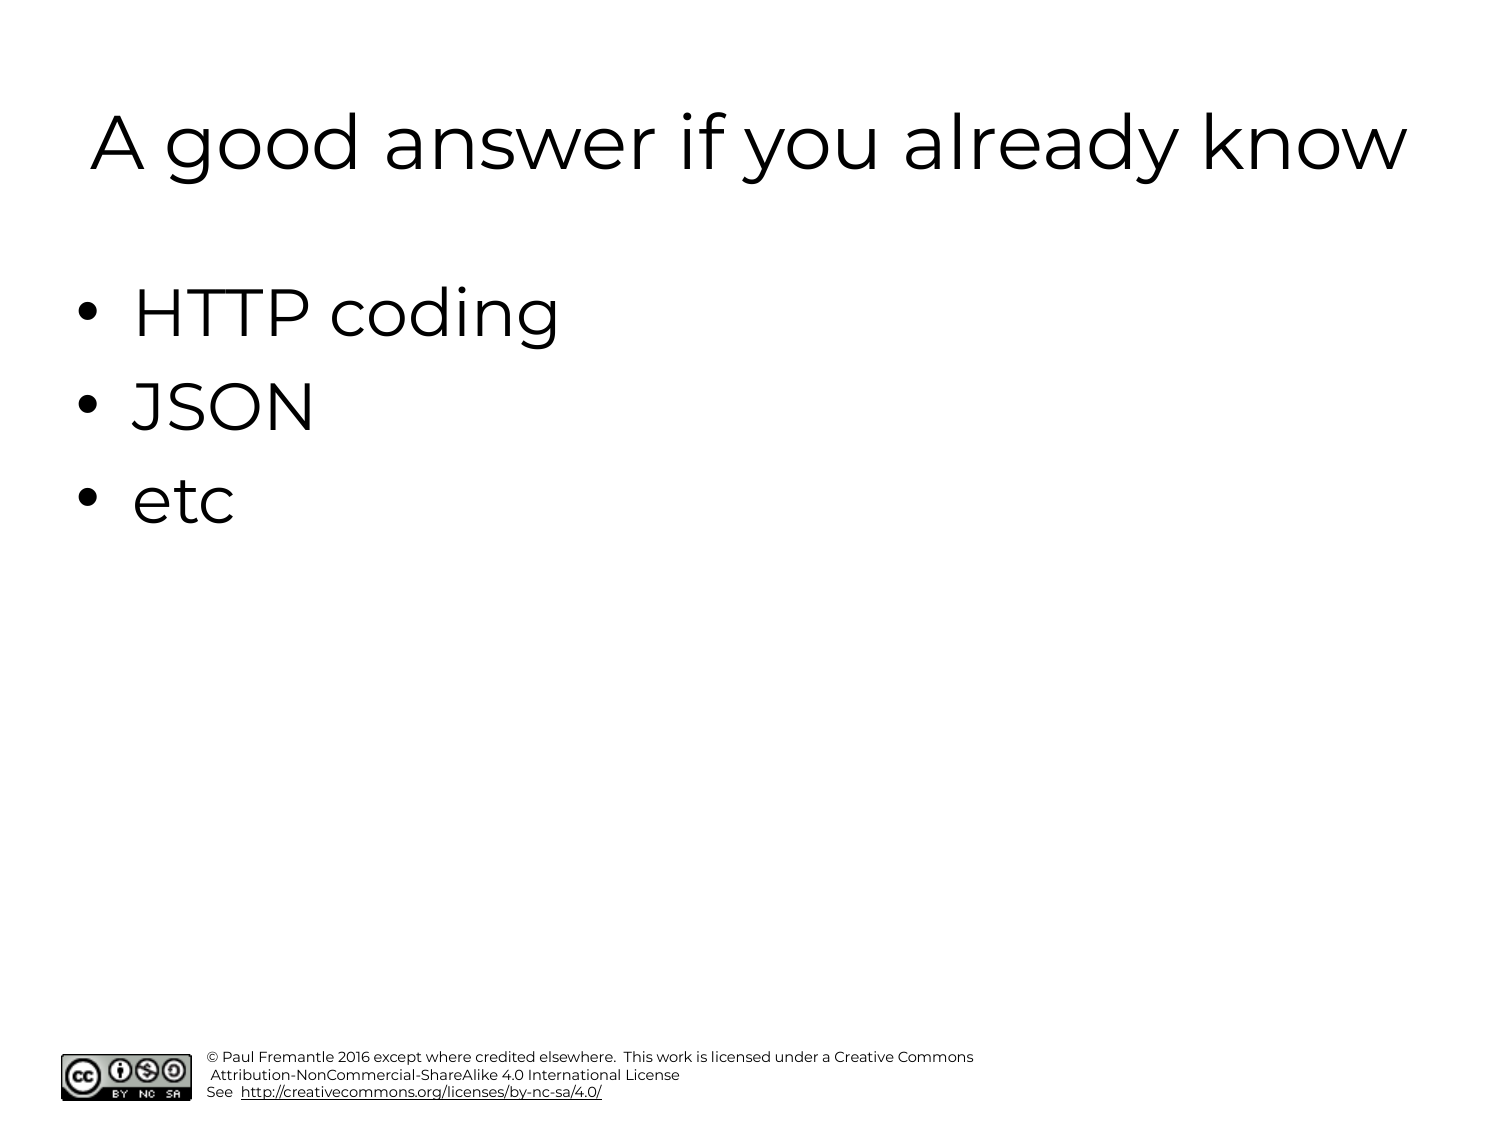

# A good answer if you already know
HTTP coding
JSON
etc